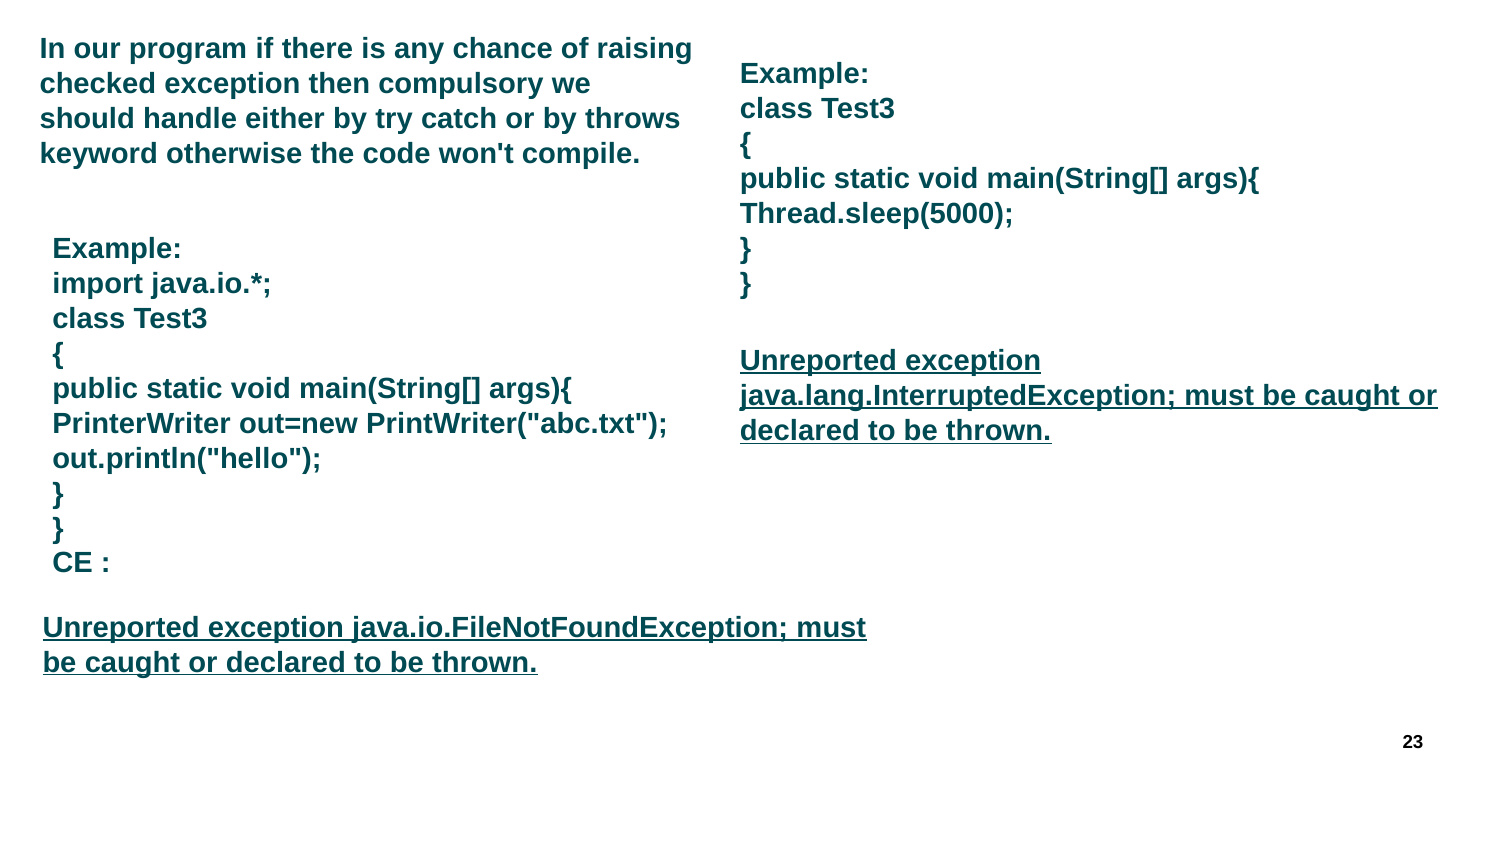

In our program if there is any chance of raising checked exception then compulsory we
should handle either by try catch or by throws keyword otherwise the code won't compile.
Example:
class Test3
{
public static void main(String[] args){
Thread.sleep(5000);
}
}
Example:
import java.io.*;
class Test3
{
public static void main(String[] args){
PrinterWriter out=new PrintWriter("abc.txt");
out.println("hello");
}
}
CE :
Unreported exception java.lang.InterruptedException; must be caught or
declared to be thrown.
Unreported exception java.io.FileNotFoundException; must be caught or declared to be thrown.
23